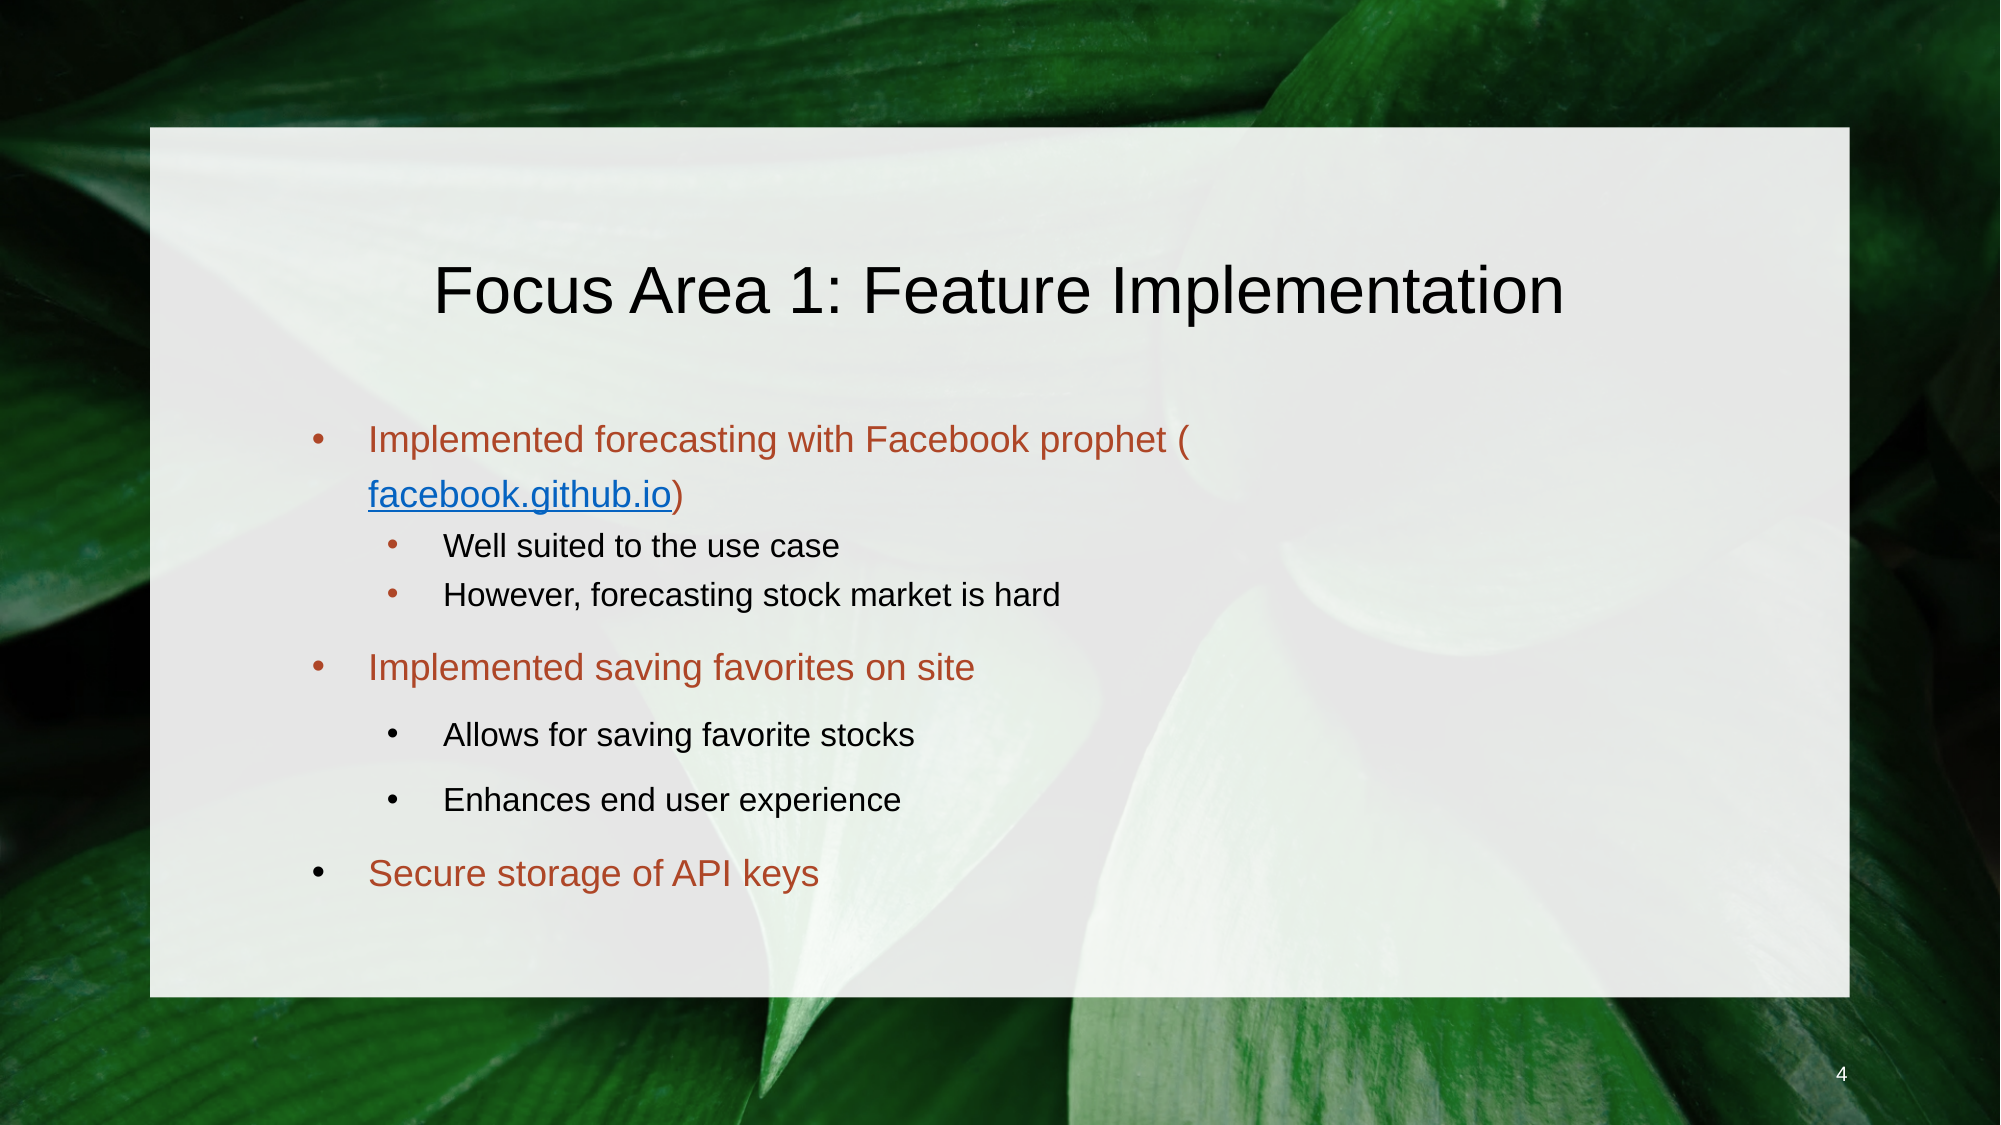

# Focus Area 1: Feature Implementation
Implemented forecasting with Facebook prophet (facebook.github.io)
Well suited to the use case
However, forecasting stock market is hard
Implemented saving favorites on site
Allows for saving favorite stocks
Enhances end user experience
Secure storage of API keys

4